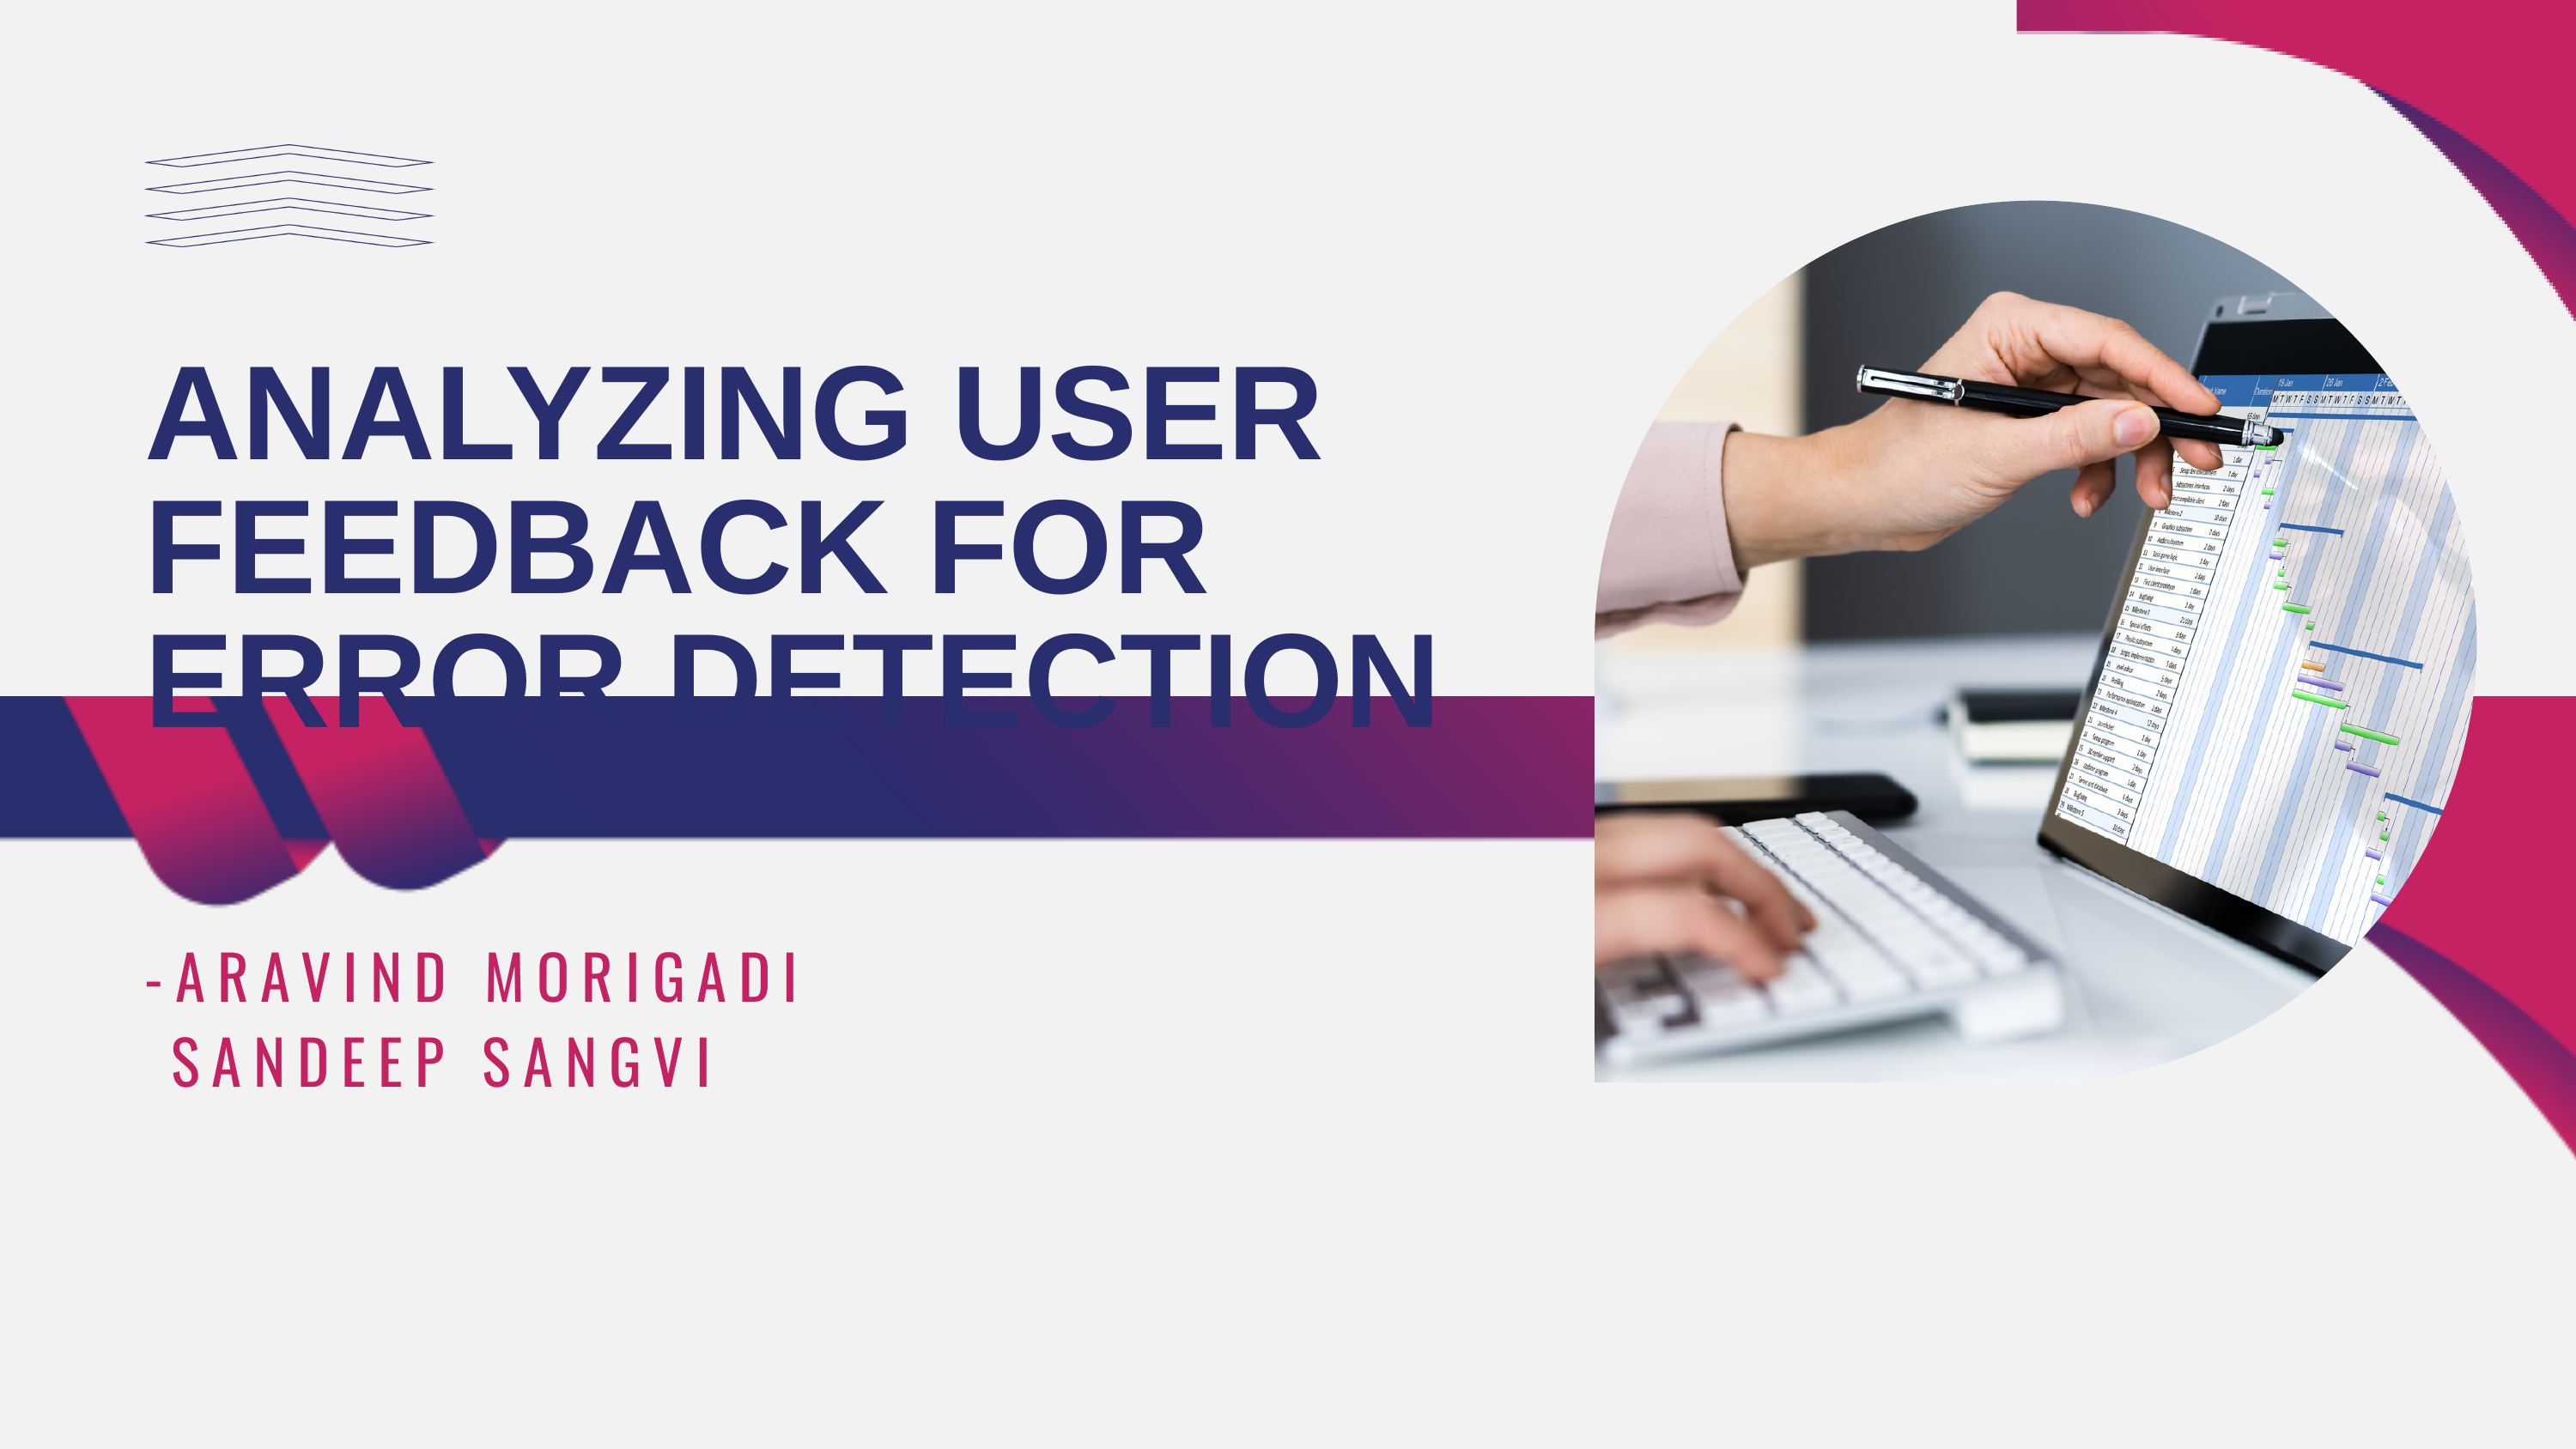

ANALYZING USER FEEDBACK FOR ERROR DETECTION

-ARAVIND MORIGADI
 SANDEEP SANGVI